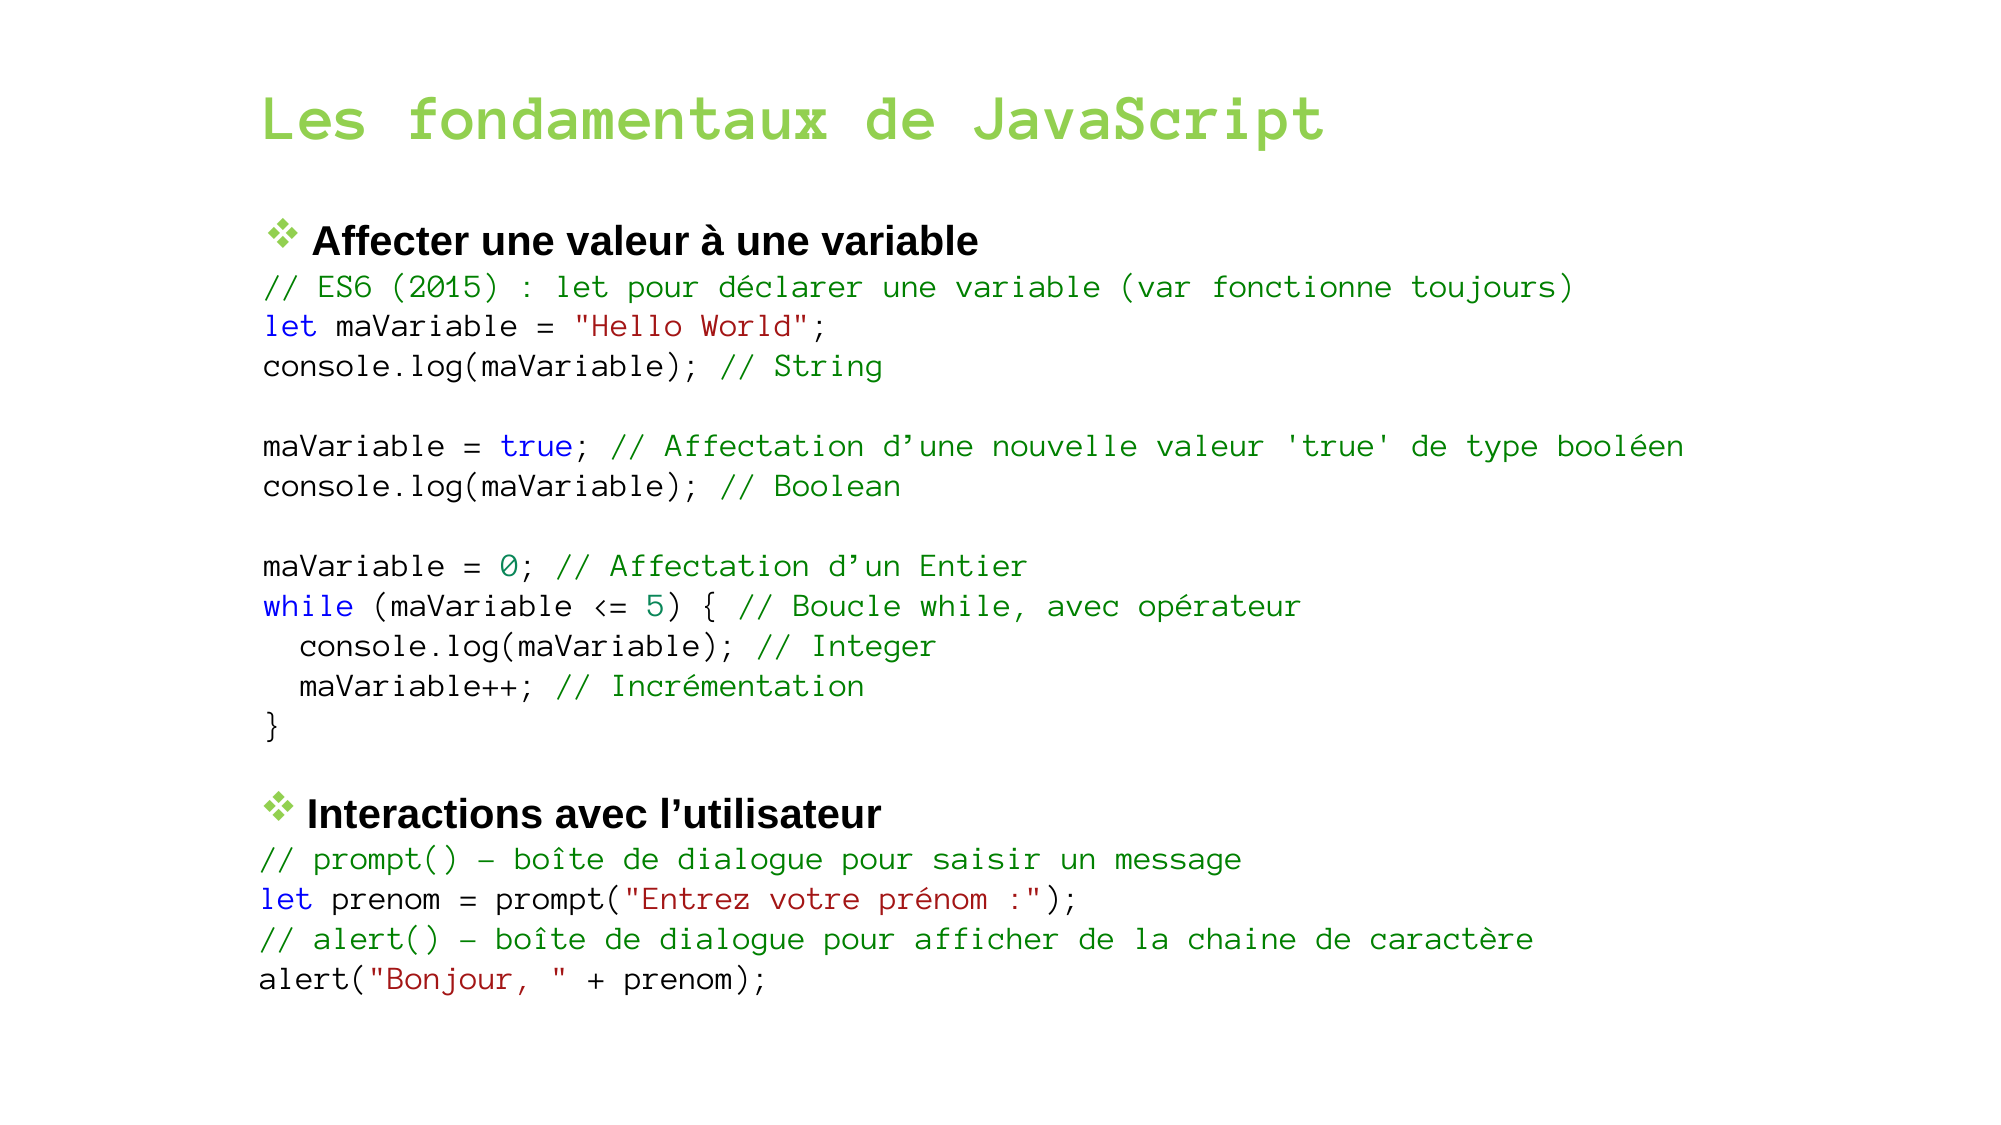

# Les fondamentaux de JavaScript
Affecter une valeur à une variable
// ES6 (2015) : let pour déclarer une variable (var fonctionne toujours)
let maVariable = "Hello World";
console.log(maVariable); // String
maVariable = true; // Affectation d’une nouvelle valeur 'true' de type booléen
console.log(maVariable); // Boolean
maVariable = 0; // Affectation d’un Entier
while (maVariable <= 5) { // Boucle while, avec opérateur
  console.log(maVariable); // Integer
  maVariable++; // Incrémentation
}
Interactions avec l’utilisateur
// prompt() – boîte de dialogue pour saisir un message
let prenom = prompt("Entrez votre prénom :");
// alert() – boîte de dialogue pour afficher de la chaine de caractère
alert("Bonjour, " + prenom);